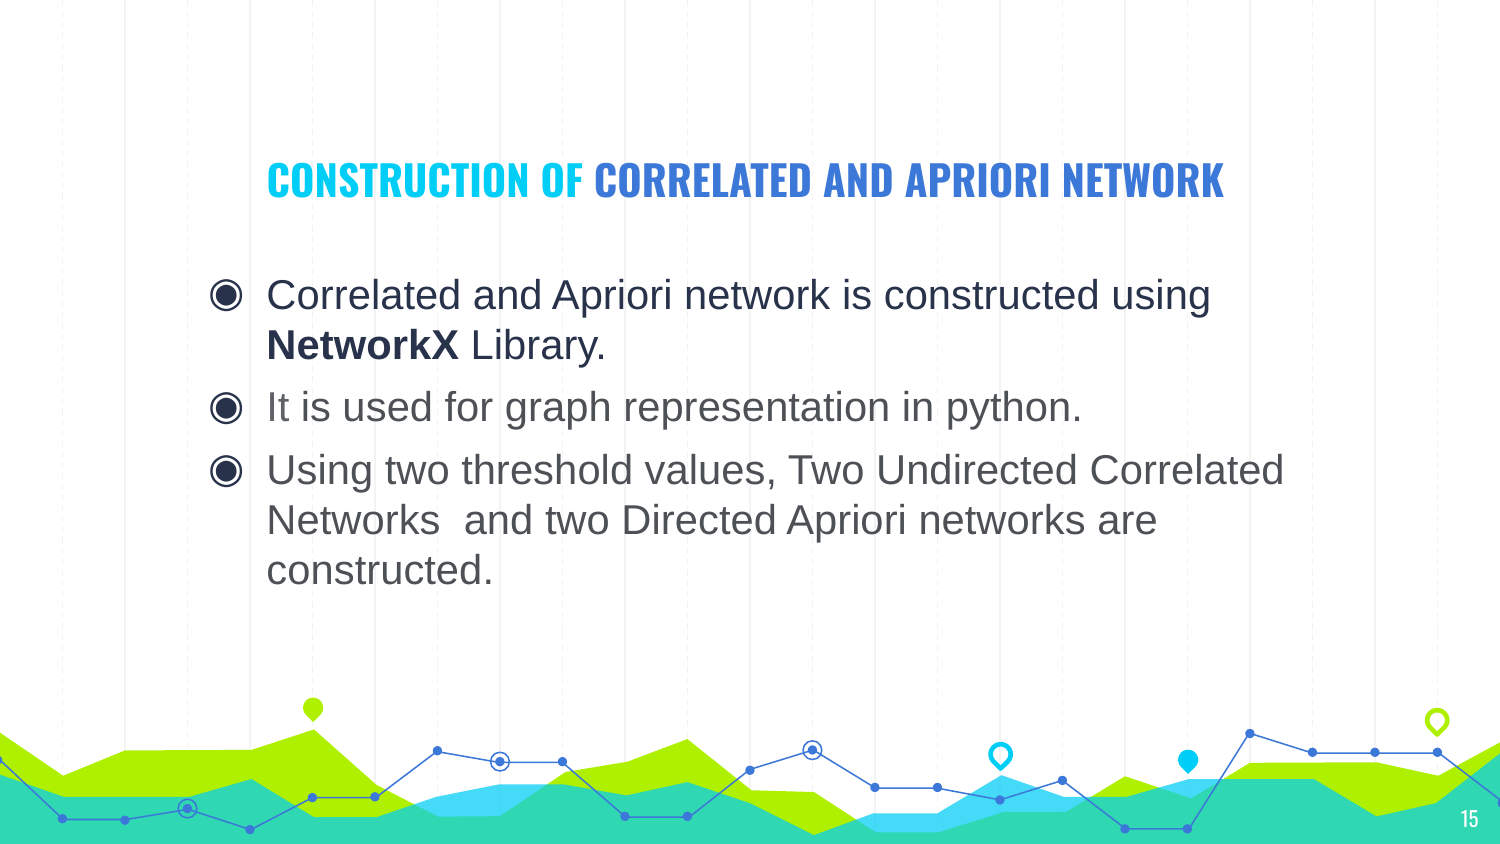

# CONSTRUCTION OF CORRELATED AND APRIORI NETWORK
Correlated and Apriori network is constructed using NetworkX Library.
It is used for graph representation in python.
Using two threshold values, Two Undirected Correlated Networks  and two Directed Apriori networks are constructed.

15